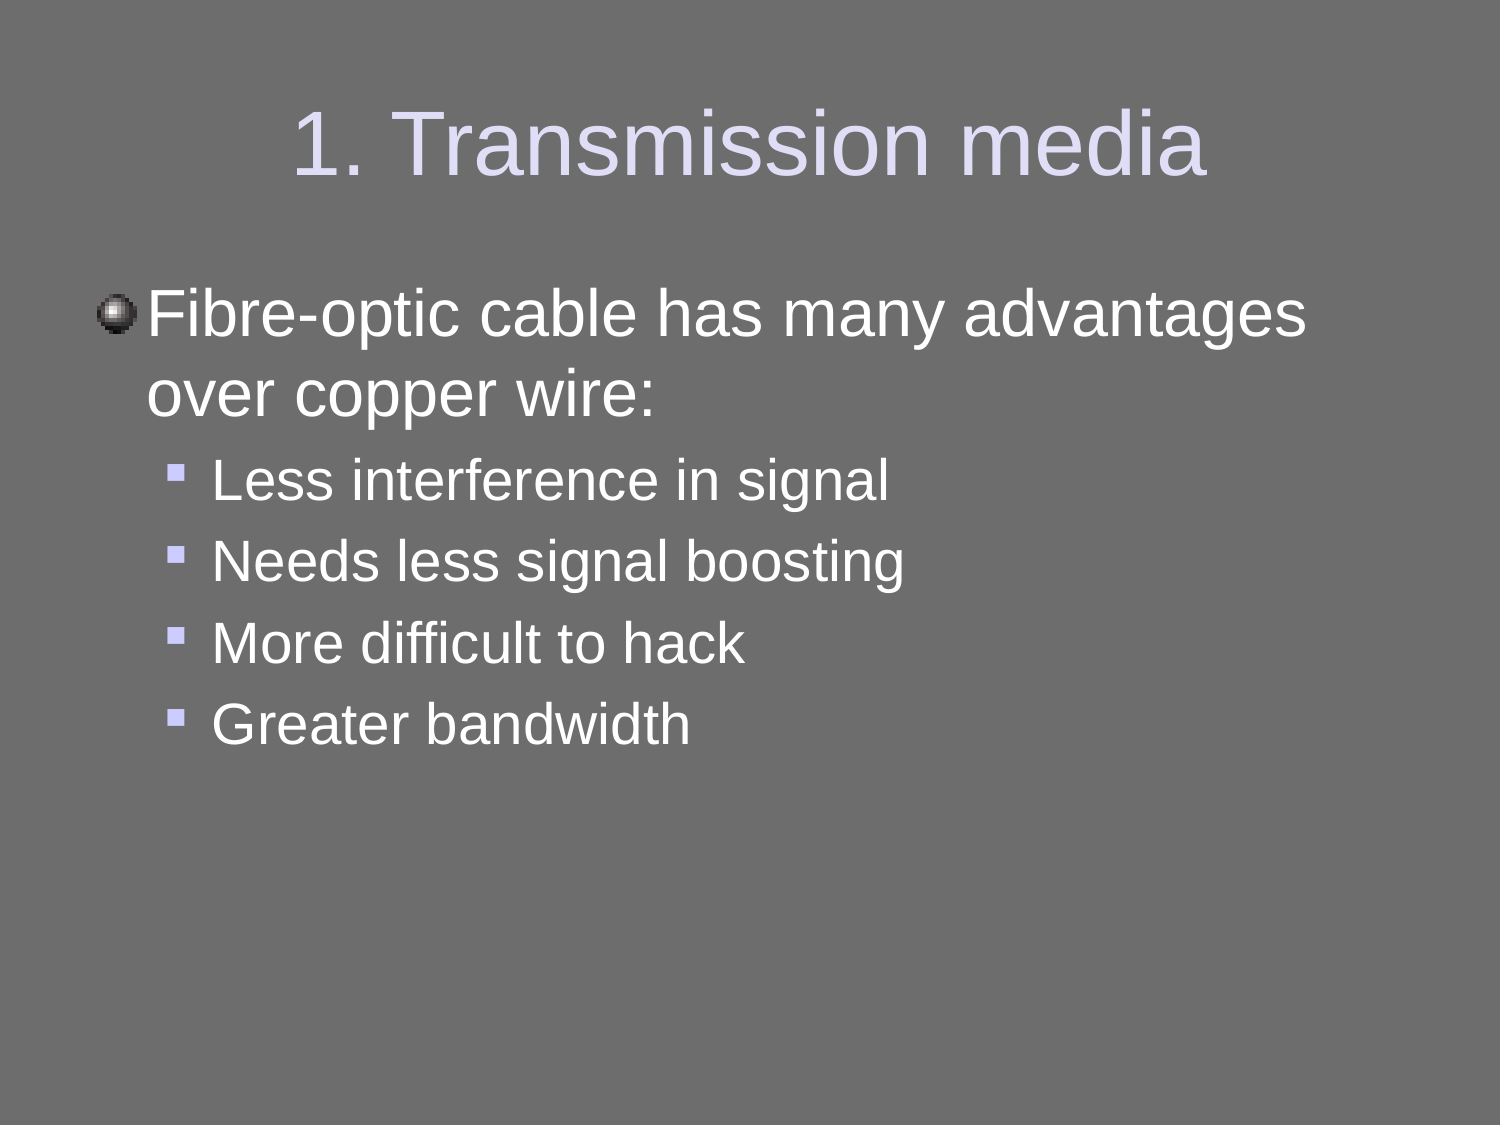

# 1. Transmission media
Fibre-optic cable has many advantages over copper wire:
Less interference in signal
Needs less signal boosting
More difficult to hack
Greater bandwidth